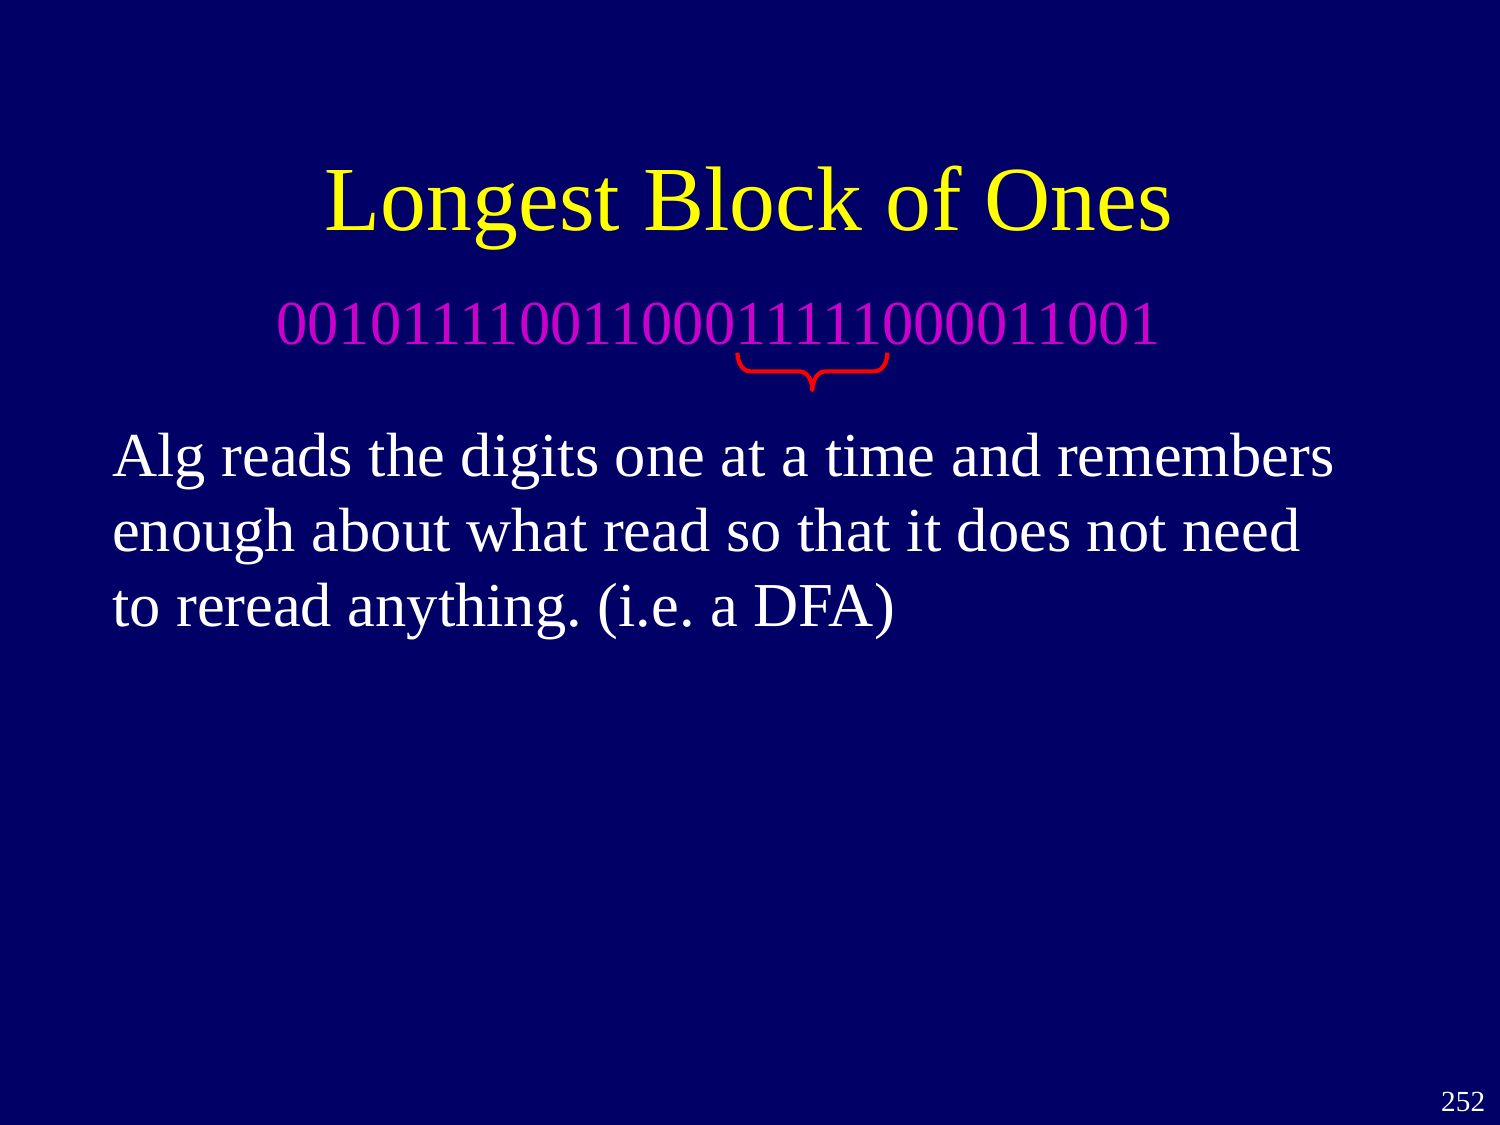

# Longest Block of Ones
00101111001100011111000011001

Alg reads the digits one at a time and remembers
enough about what read so that it does not need
to reread anything. (i.e. a DFA)